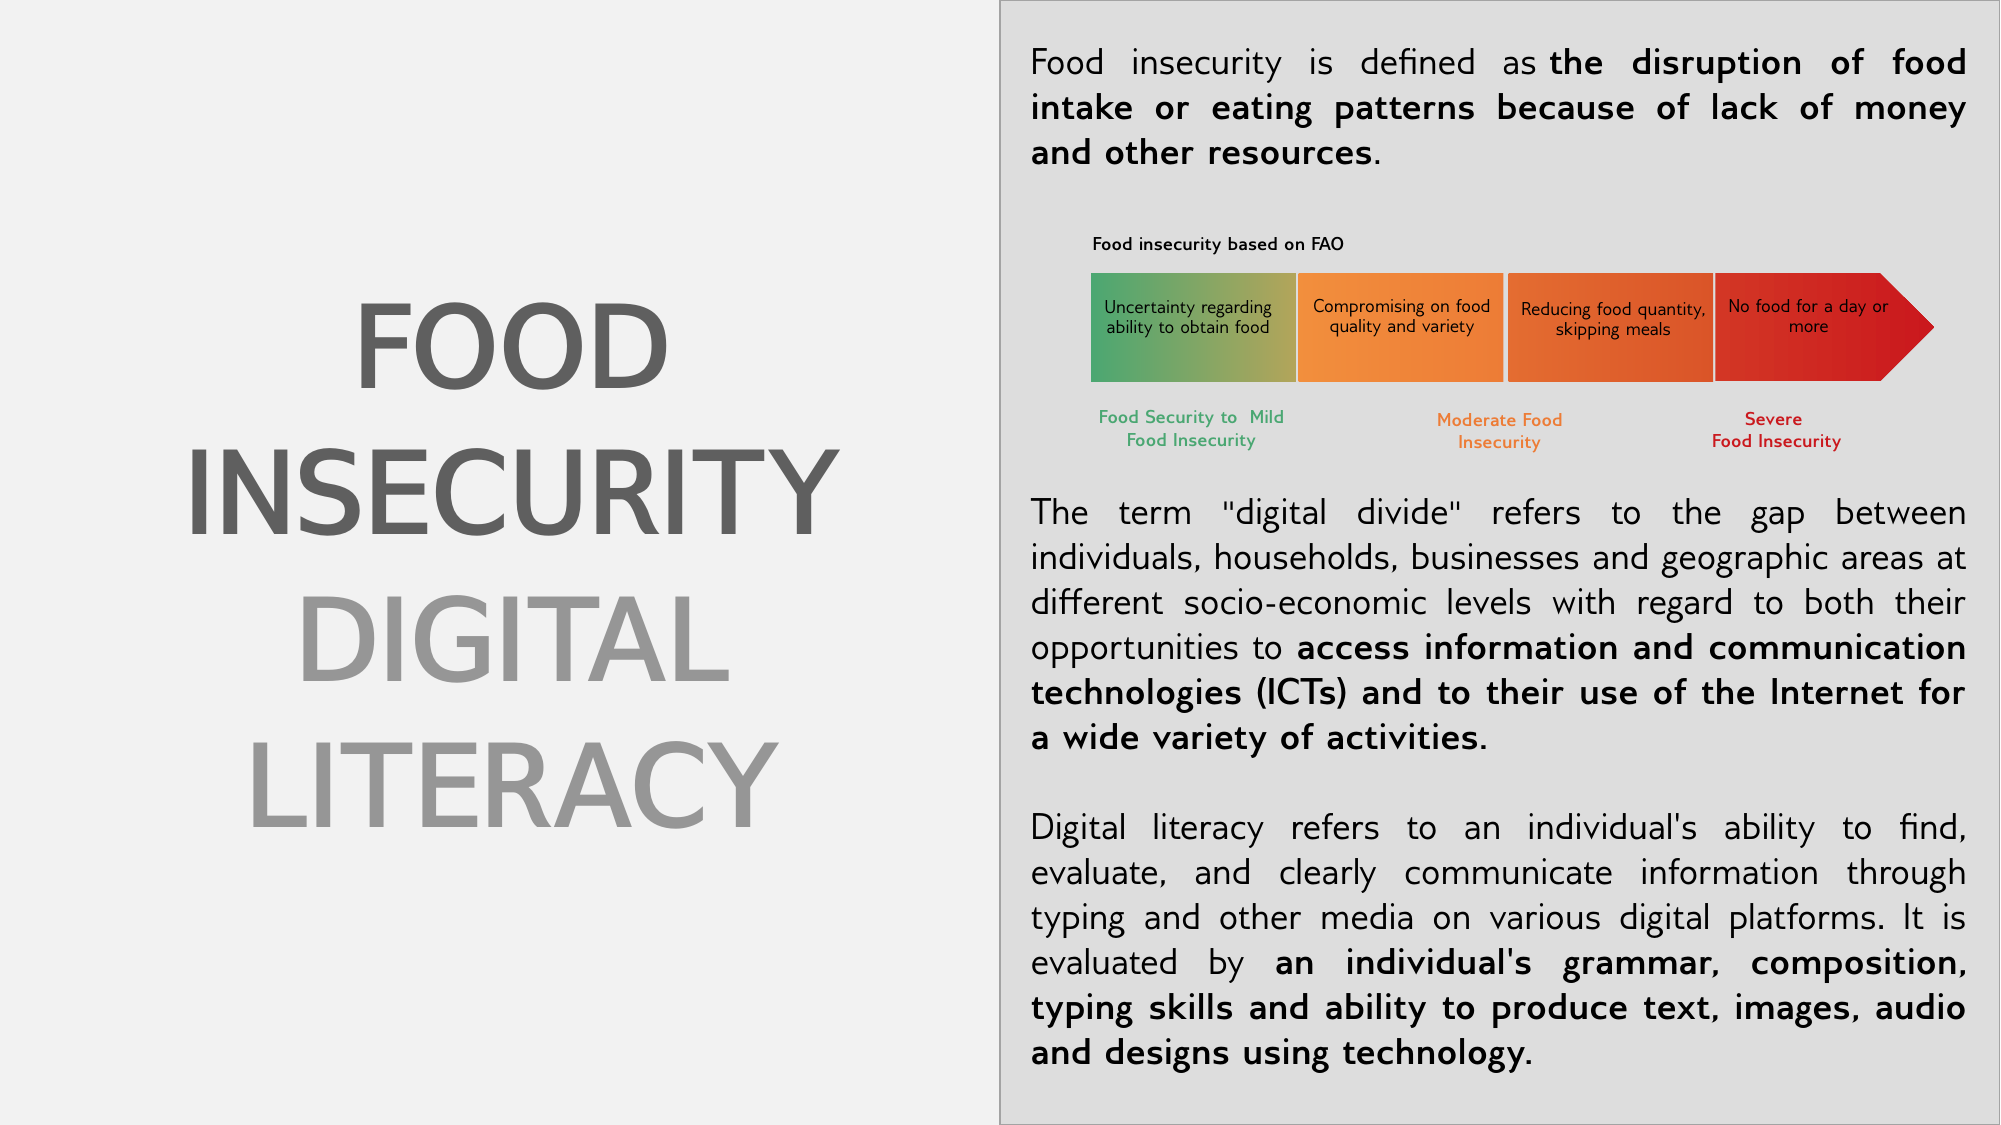

Food insecurity is defined as the disruption of food intake or eating patterns because of lack of money and other resources.

The term "digital divide" refers to the gap between individuals, households, businesses and geographic areas at different socio-economic levels with regard to both their opportunities to access information and communication technologies (ICTs) and to their use of the Internet for a wide variety of activities.

Digital literacy refers to an individual's ability to find, evaluate, and clearly communicate information through typing and other media on various digital platforms. It is evaluated by an individual's grammar, composition, typing skills and ability to produce text, images, audio and designs using technology.
Food insecurity based on FAO

No food for a day or more

Compromising on food quality and variety
Uncertainty regarding ability to obtain food
Reducing food quantity, skipping meals
Food Security to  Mild Food Insecurity
Severe
Food Insecurity
Moderate Food Insecurity

FOOD INSECURITY
DIGITAL LITERACY